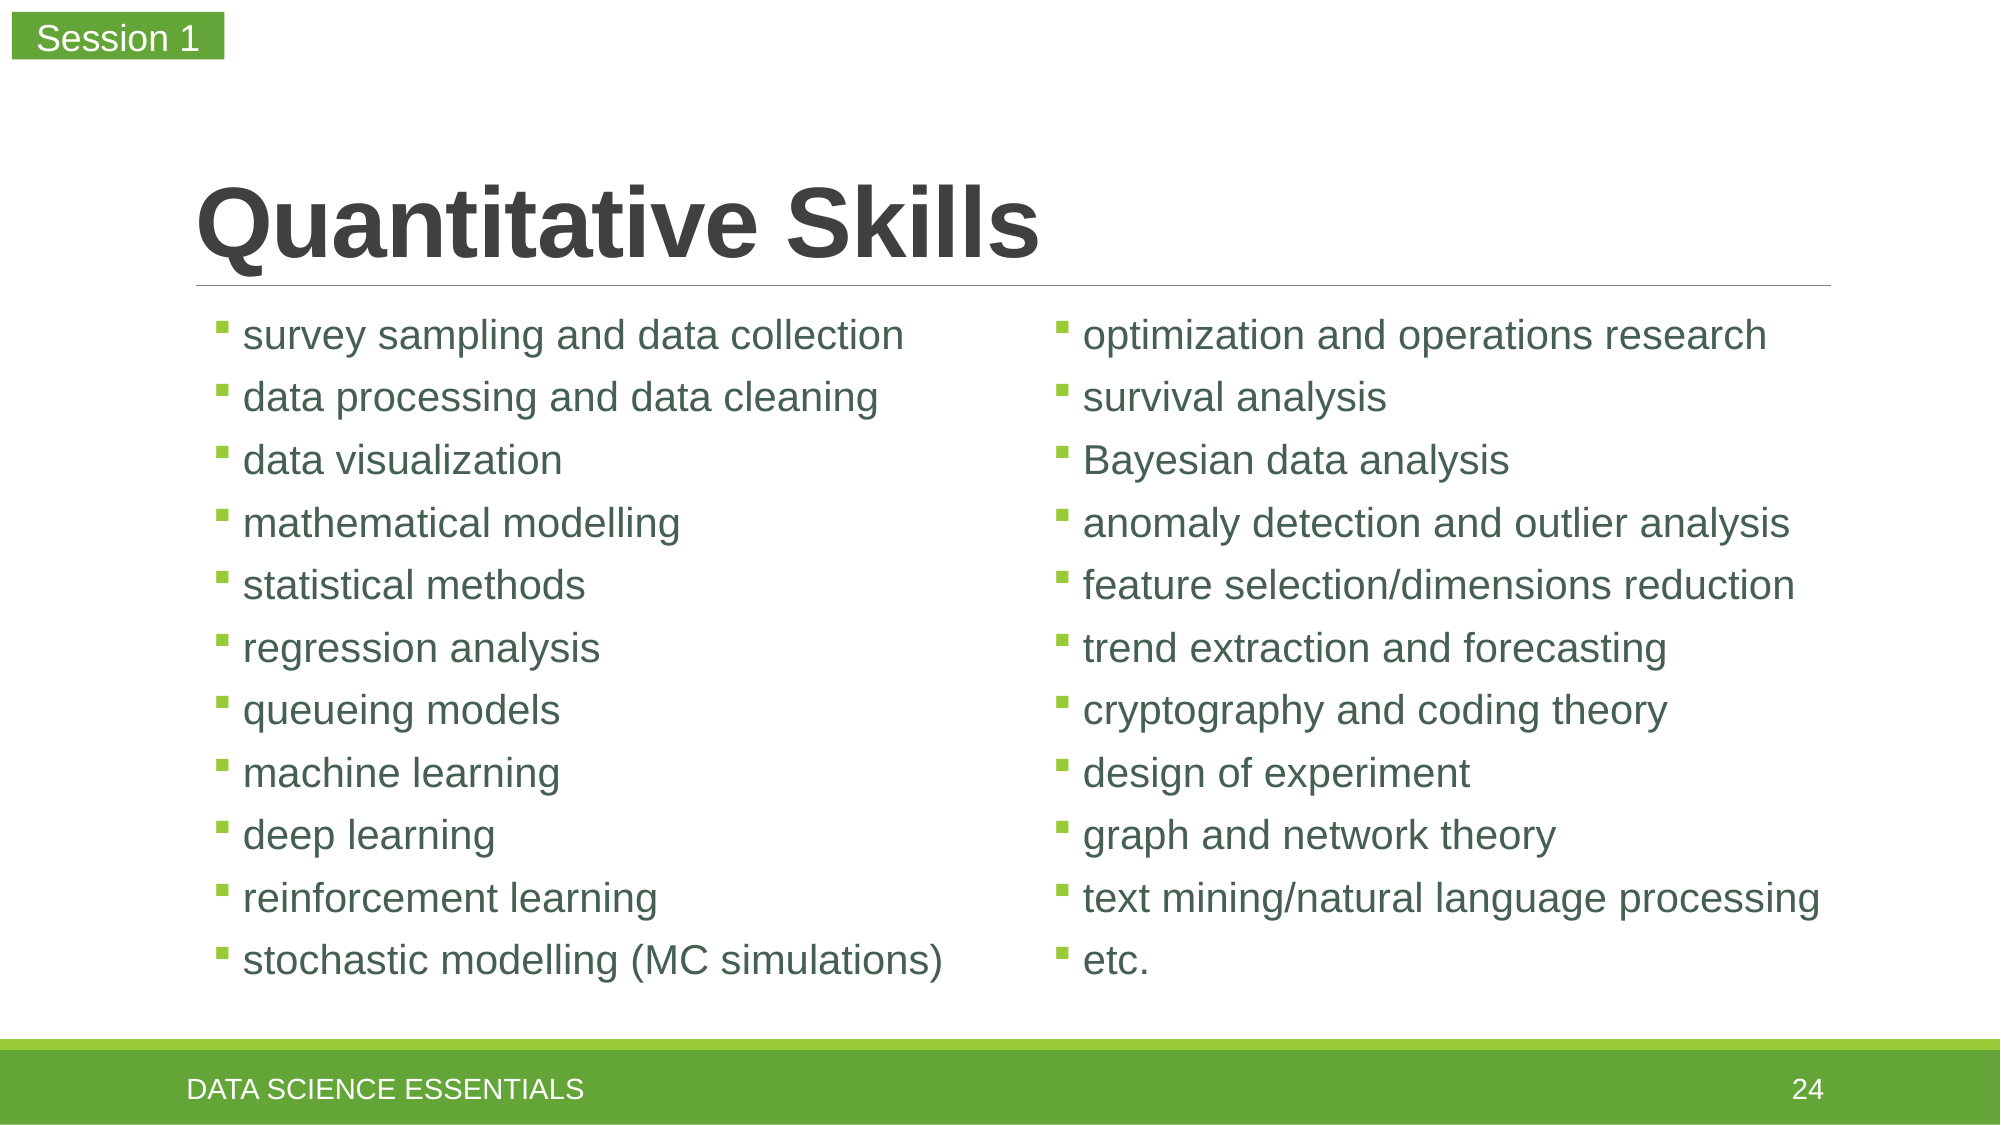

Session 1
# Quantitative Skills
optimization and operations research
survival analysis
Bayesian data analysis
anomaly detection and outlier analysis
feature selection/dimensions reduction
trend extraction and forecasting
cryptography and coding theory
design of experiment
graph and network theory
text mining/natural language processing
etc.
survey sampling and data collection
data processing and data cleaning
data visualization
mathematical modelling
statistical methods
regression analysis
queueing models
machine learning
deep learning
reinforcement learning
stochastic modelling (MC simulations)
DATA SCIENCE ESSENTIALS
24